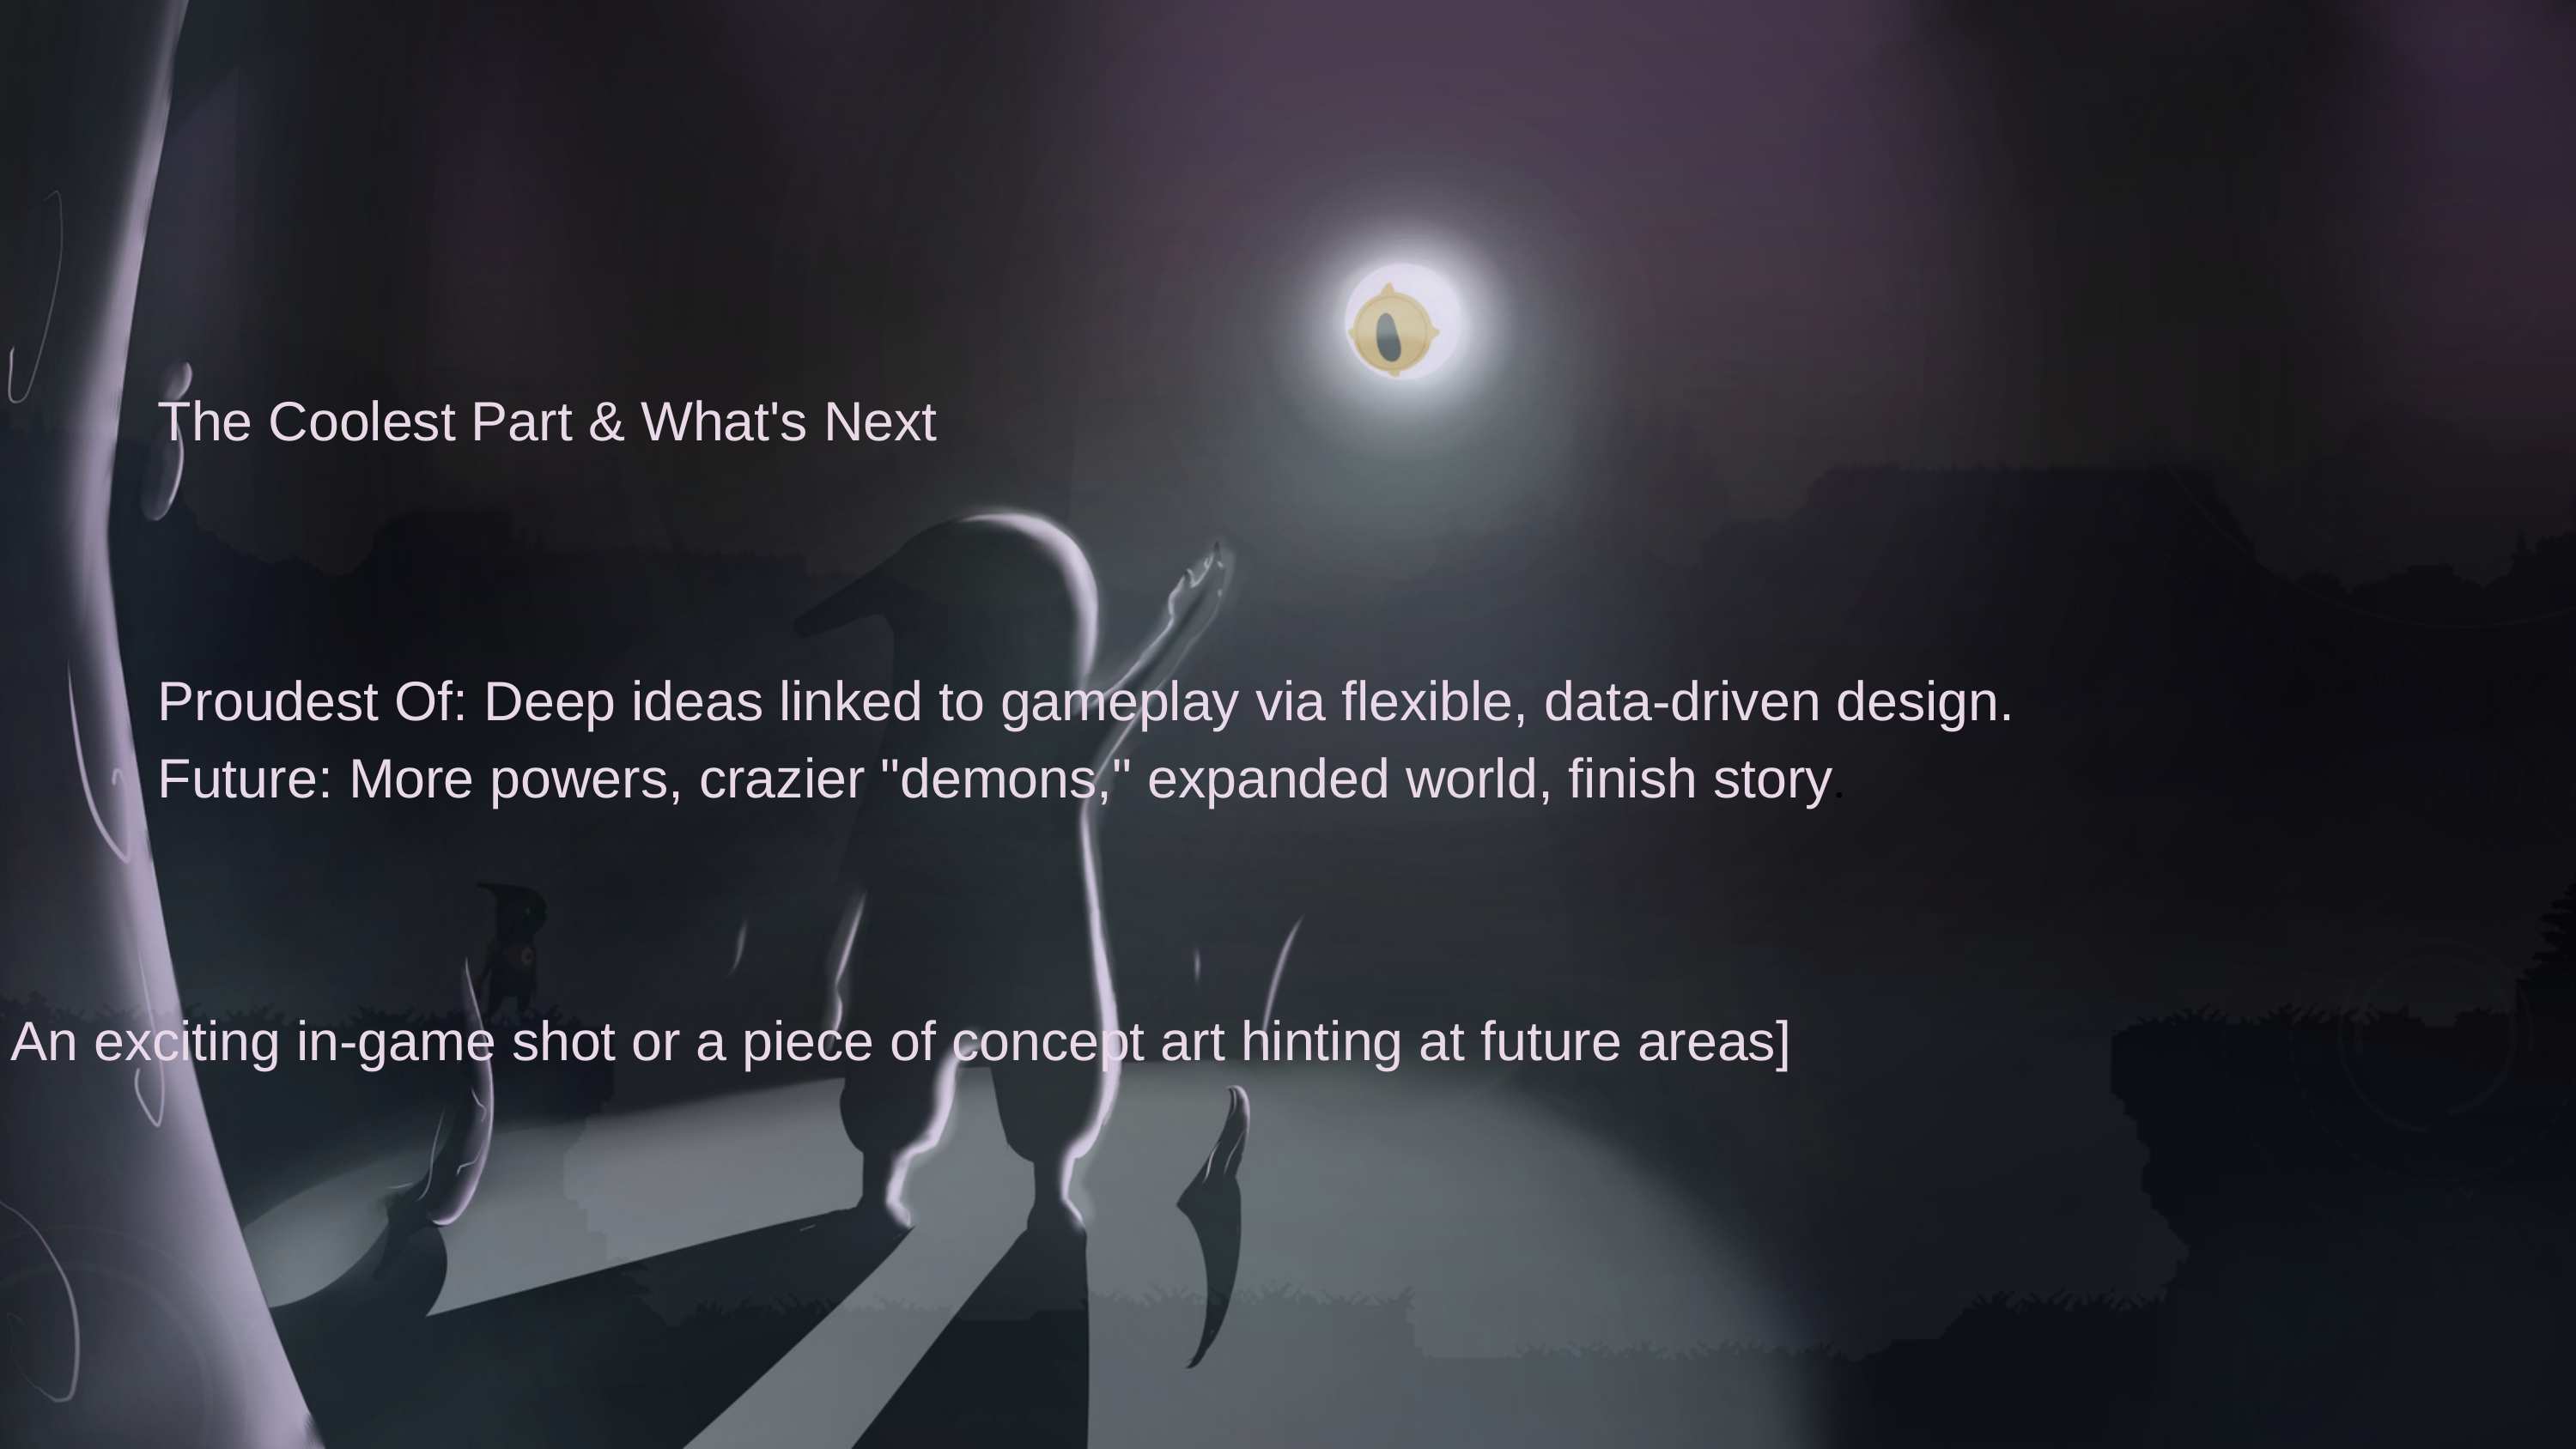

# The Coolest Part & What's Next
Proudest Of: Deep ideas linked to gameplay via flexible, data-driven design.
Future: More powers, crazier "demons," expanded world, finish story.

[IMAGE: An exciting in-game shot or a piece of concept art hinting at future areas]